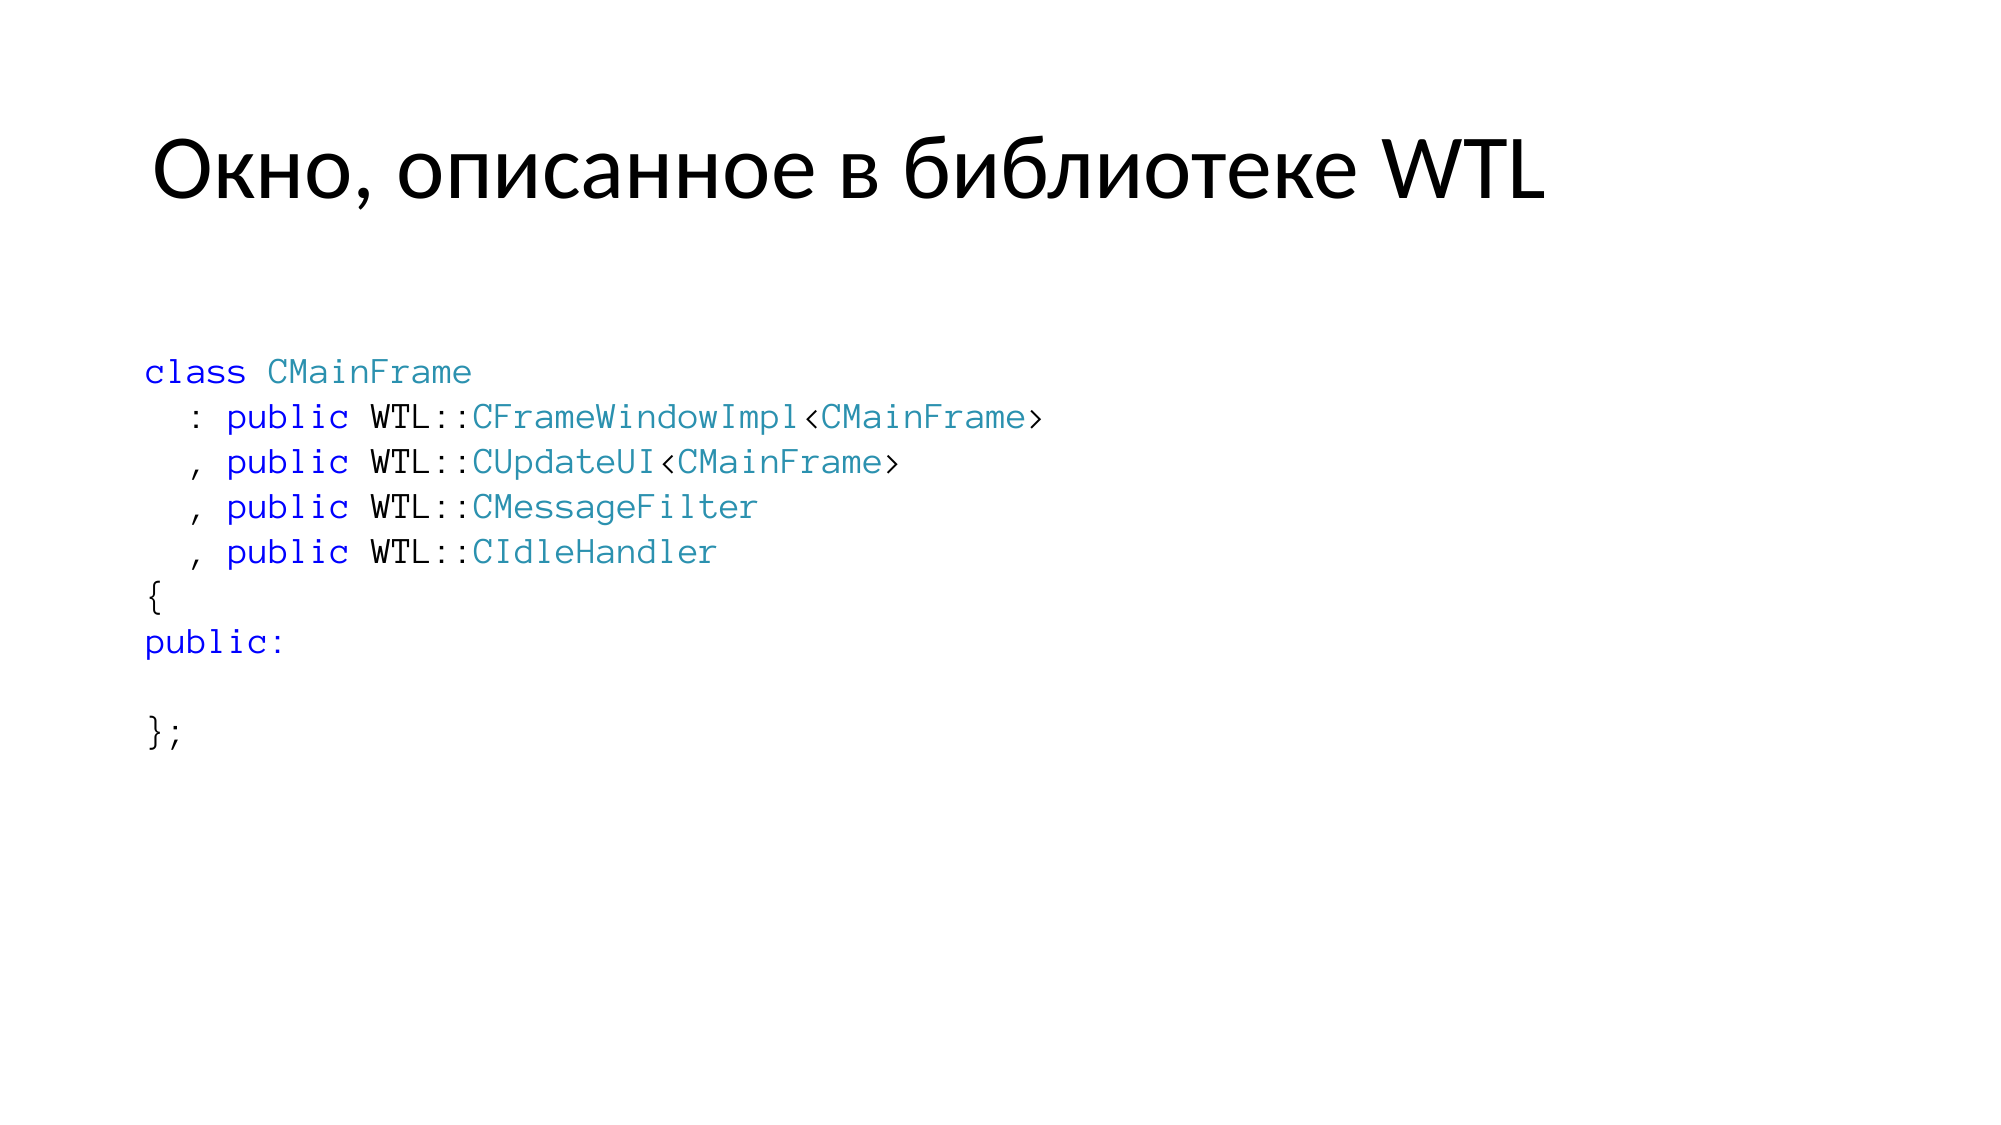

# Окно, описанное в библиотеке WTL
class CMainFrame
  : public WTL::CFrameWindowImpl<CMainFrame>
  , public WTL::CUpdateUI<CMainFrame>
  , public WTL::CMessageFilter
  , public WTL::CIdleHandler
{
public:

};